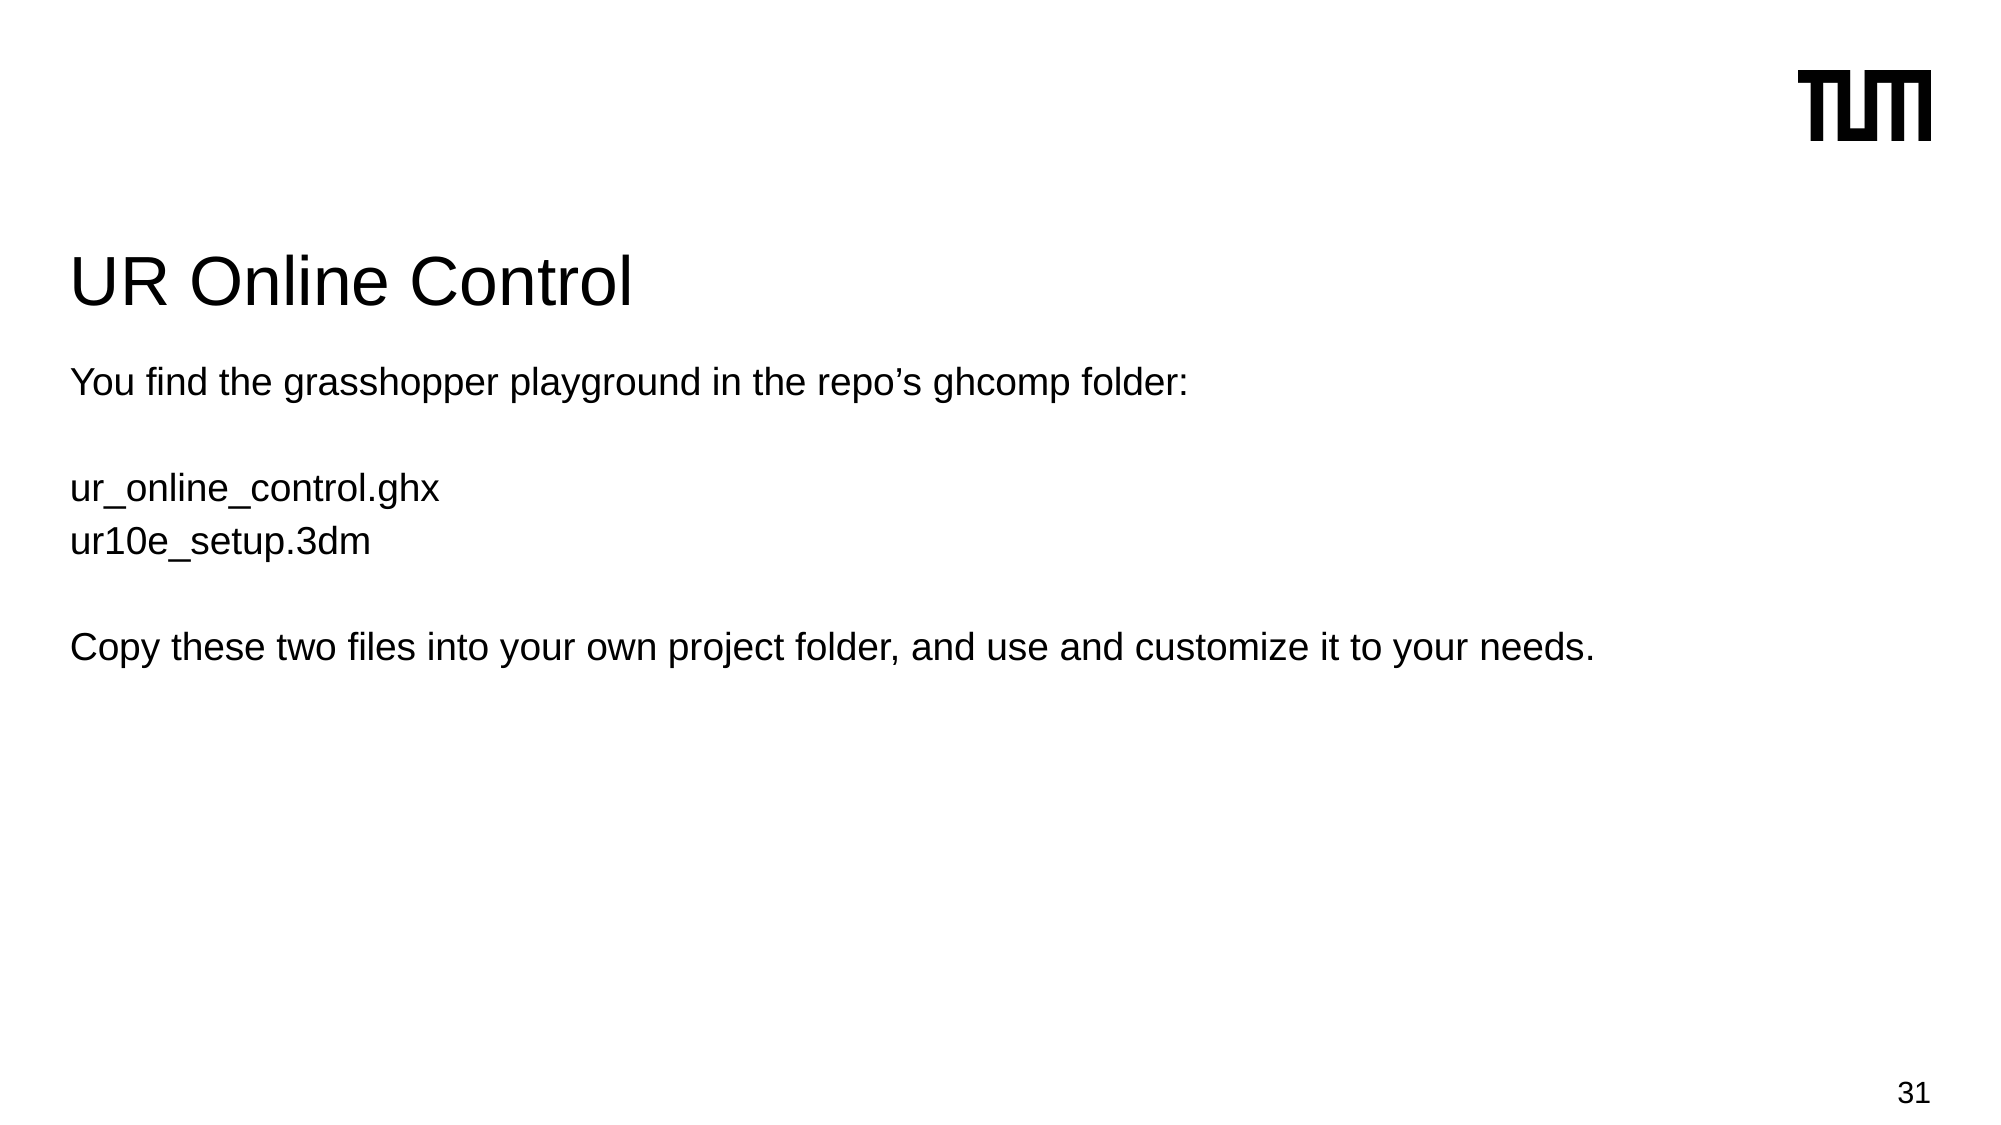

# UR Online Control
You find the grasshopper playground in the repo’s ghcomp folder:

ur_online_control.ghx
ur10e_setup.3dm

Copy these two files into your own project folder, and use and customize it to your needs.

31